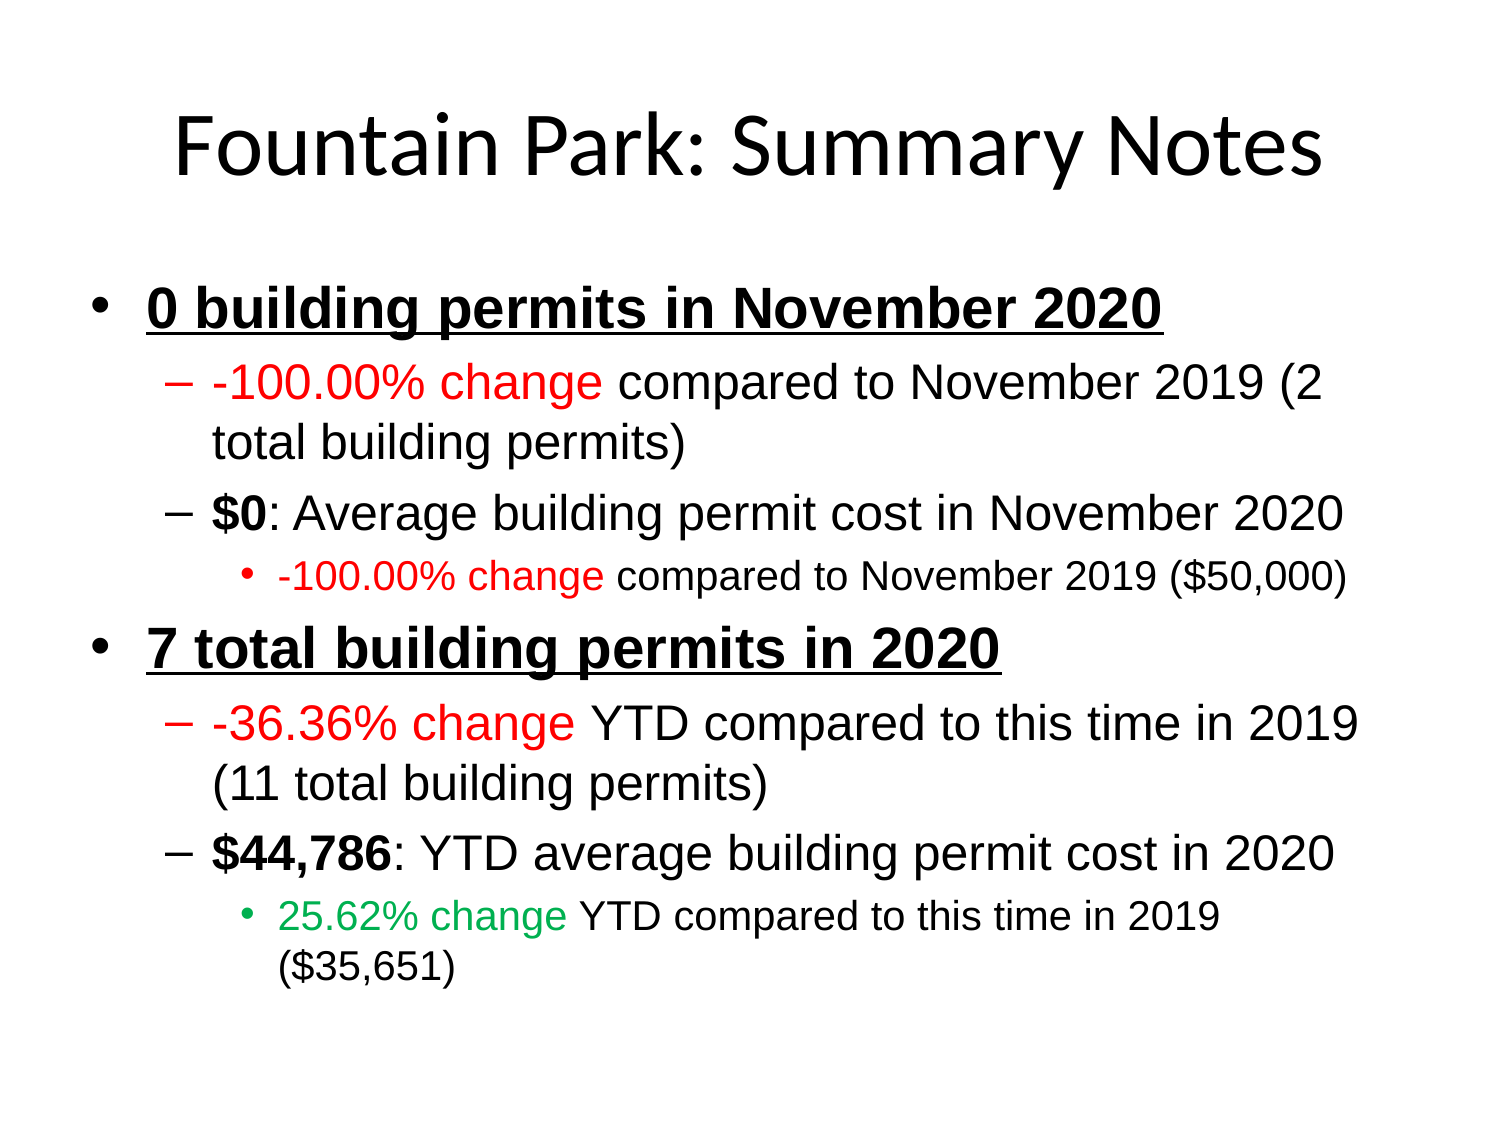

# Fountain Park: Summary Notes
0 building permits in November 2020
-100.00% change compared to November 2019 (2 total building permits)
$0: Average building permit cost in November 2020
-100.00% change compared to November 2019 ($50,000)
7 total building permits in 2020
-36.36% change YTD compared to this time in 2019 (11 total building permits)
$44,786: YTD average building permit cost in 2020
25.62% change YTD compared to this time in 2019 ($35,651)